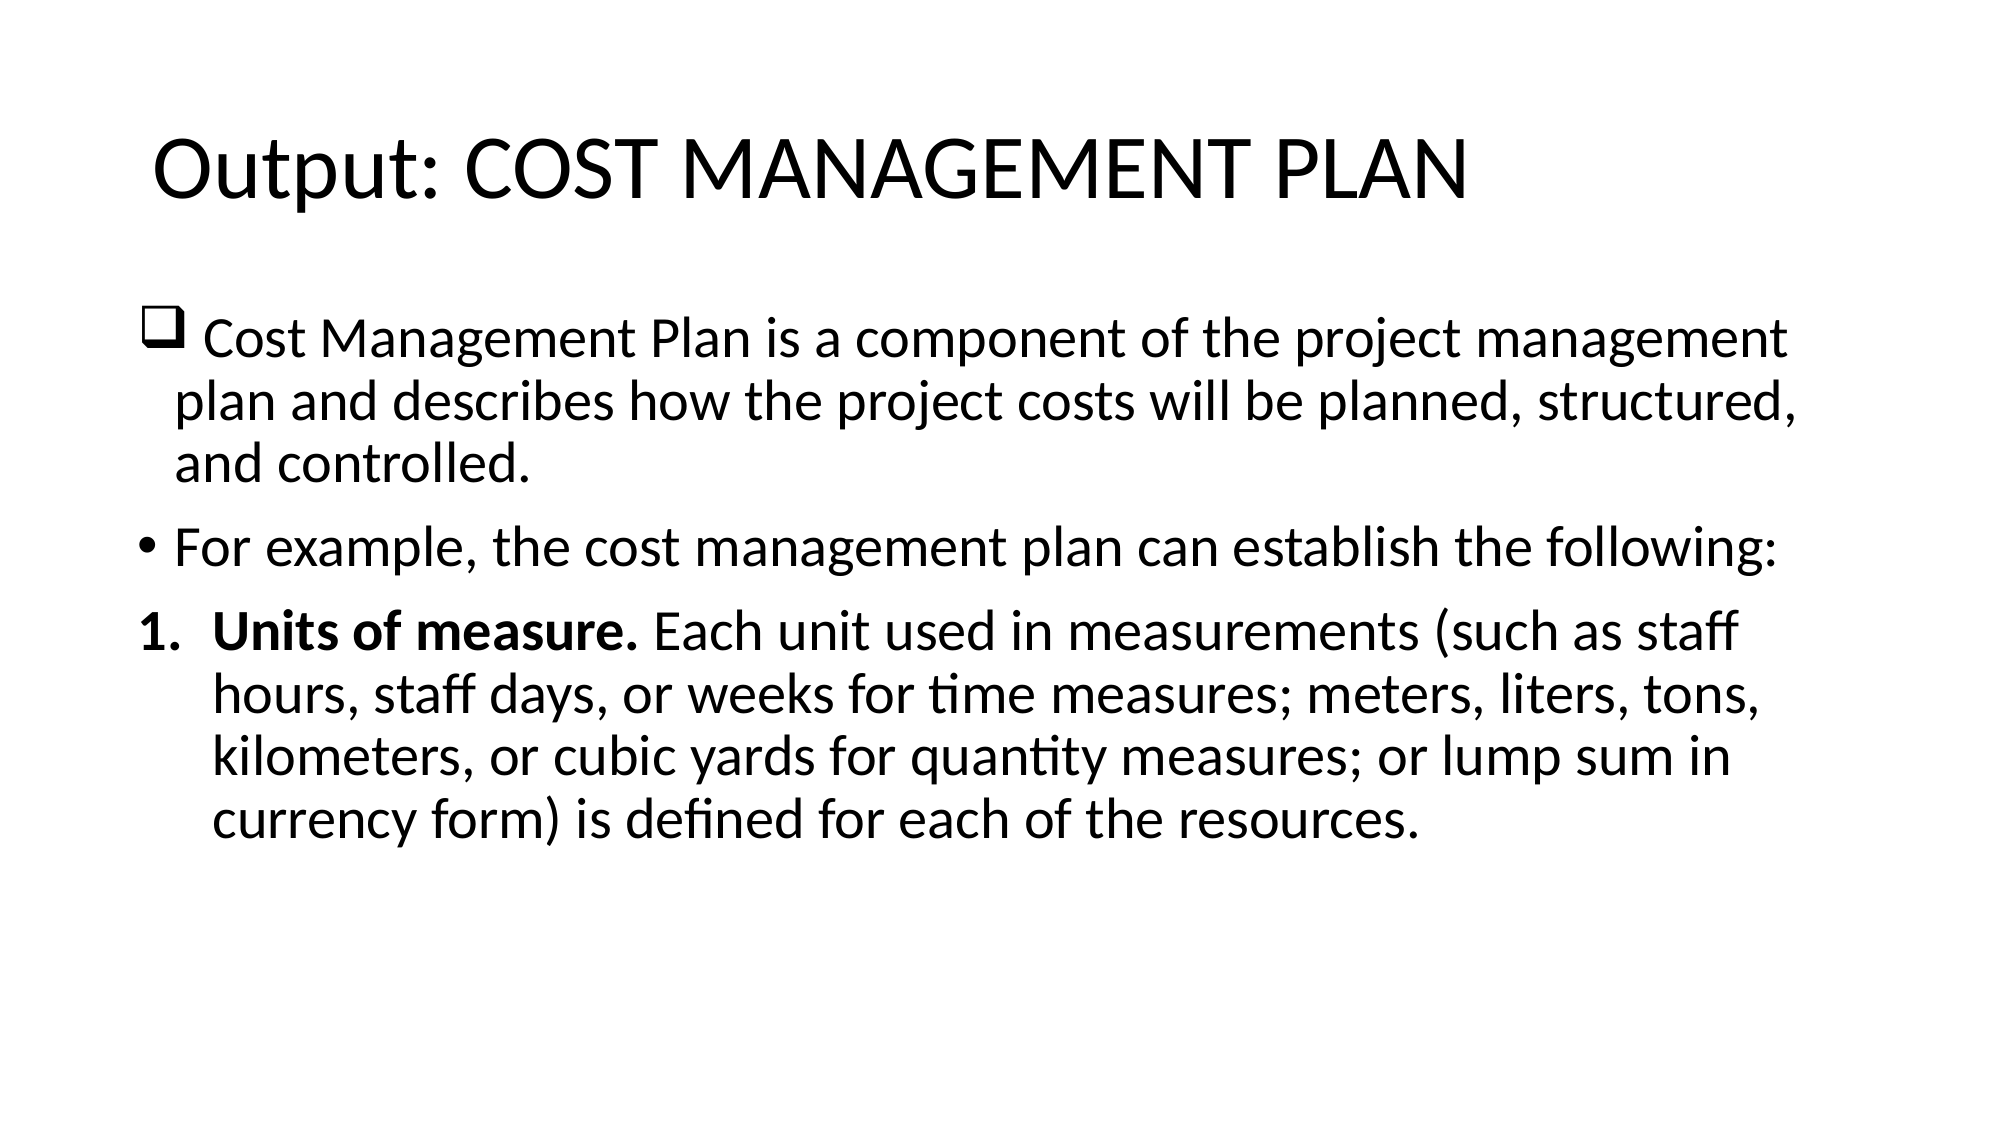

# Output: COST MANAGEMENT PLAN
 Cost Management Plan is a component of the project management plan and describes how the project costs will be planned, structured, and controlled.
For example, the cost management plan can establish the following:
Units of measure. Each unit used in measurements (such as staff hours, staff days, or weeks for time measures; meters, liters, tons, kilometers, or cubic yards for quantity measures; or lump sum in currency form) is defined for each of the resources.